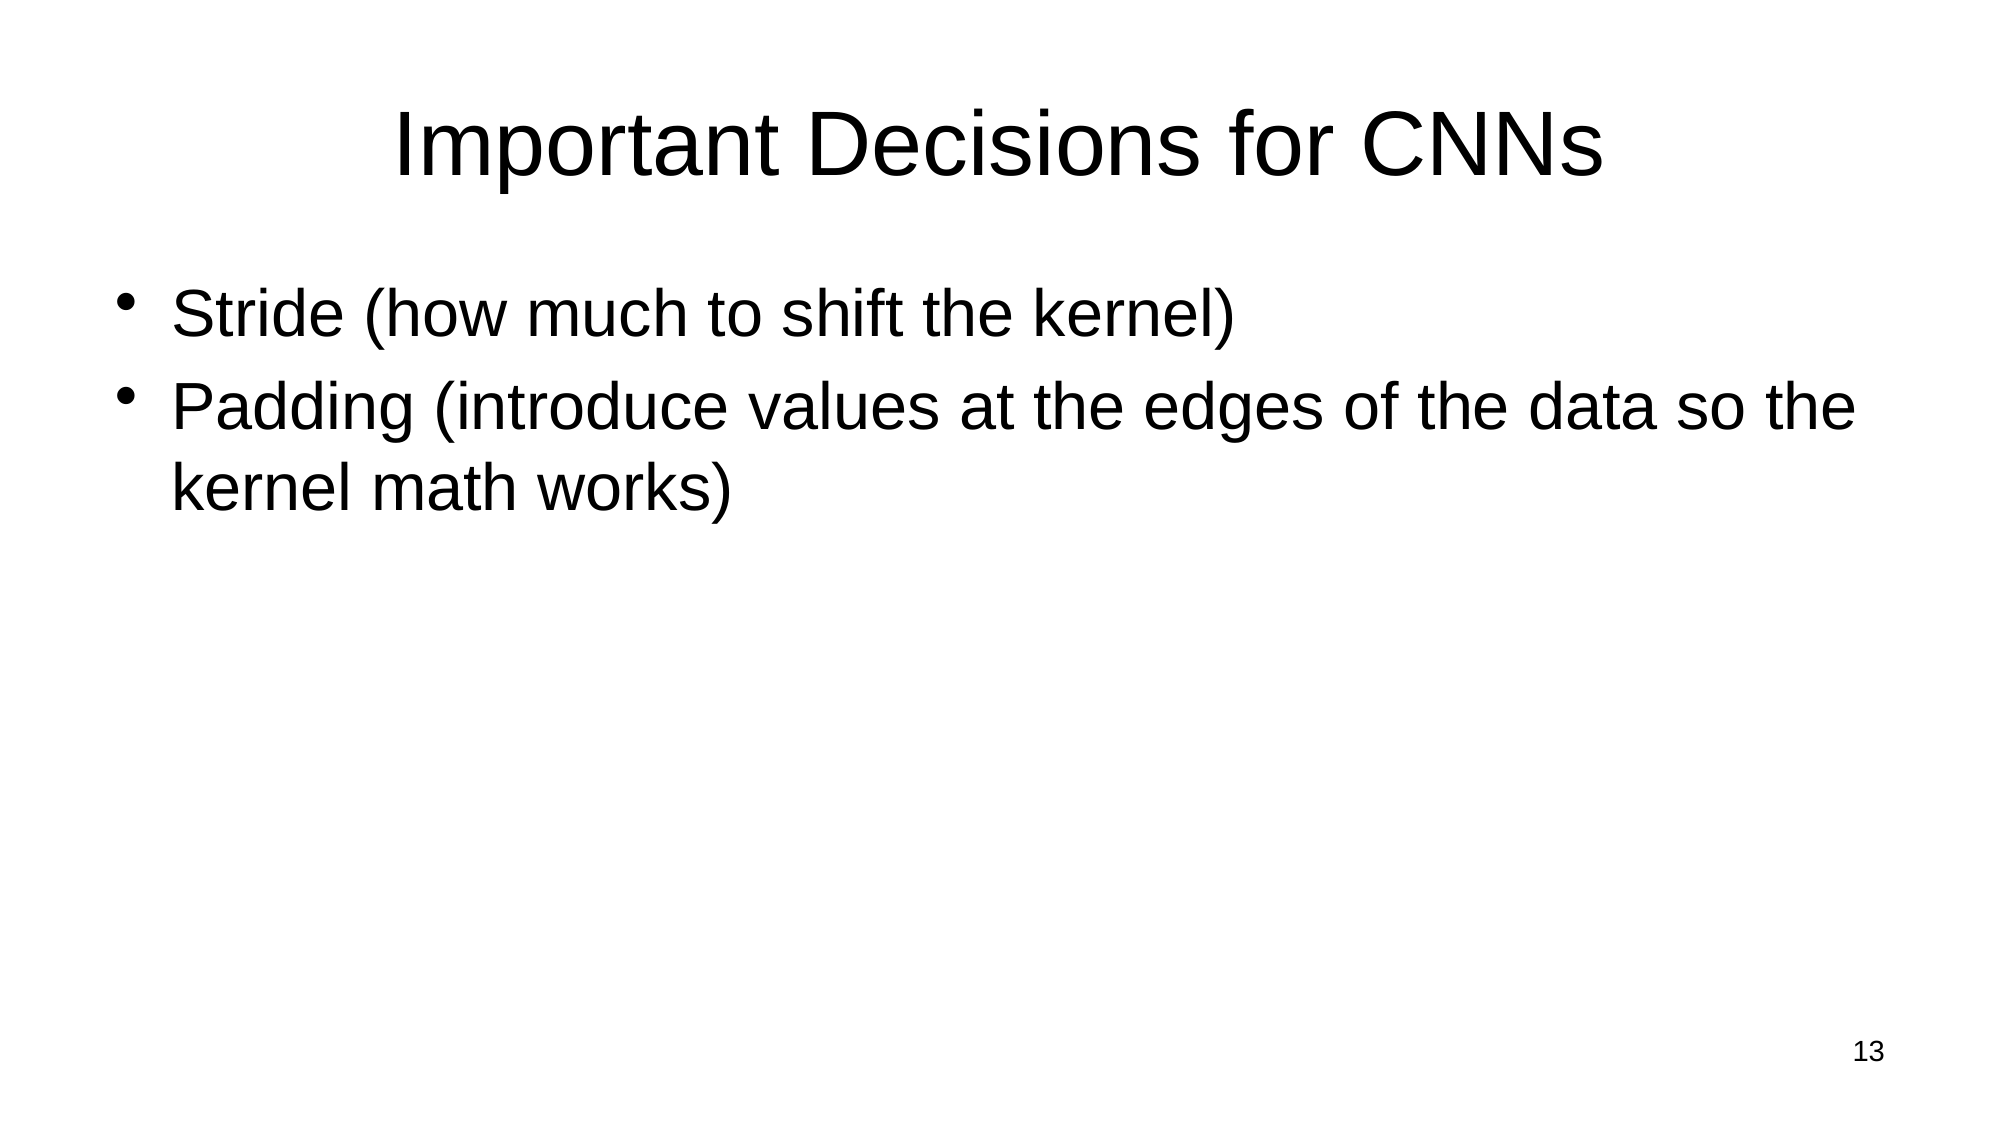

# Important Decisions for CNNs
Stride (how much to shift the kernel)
Padding (introduce values at the edges of the data so the kernel math works)
13